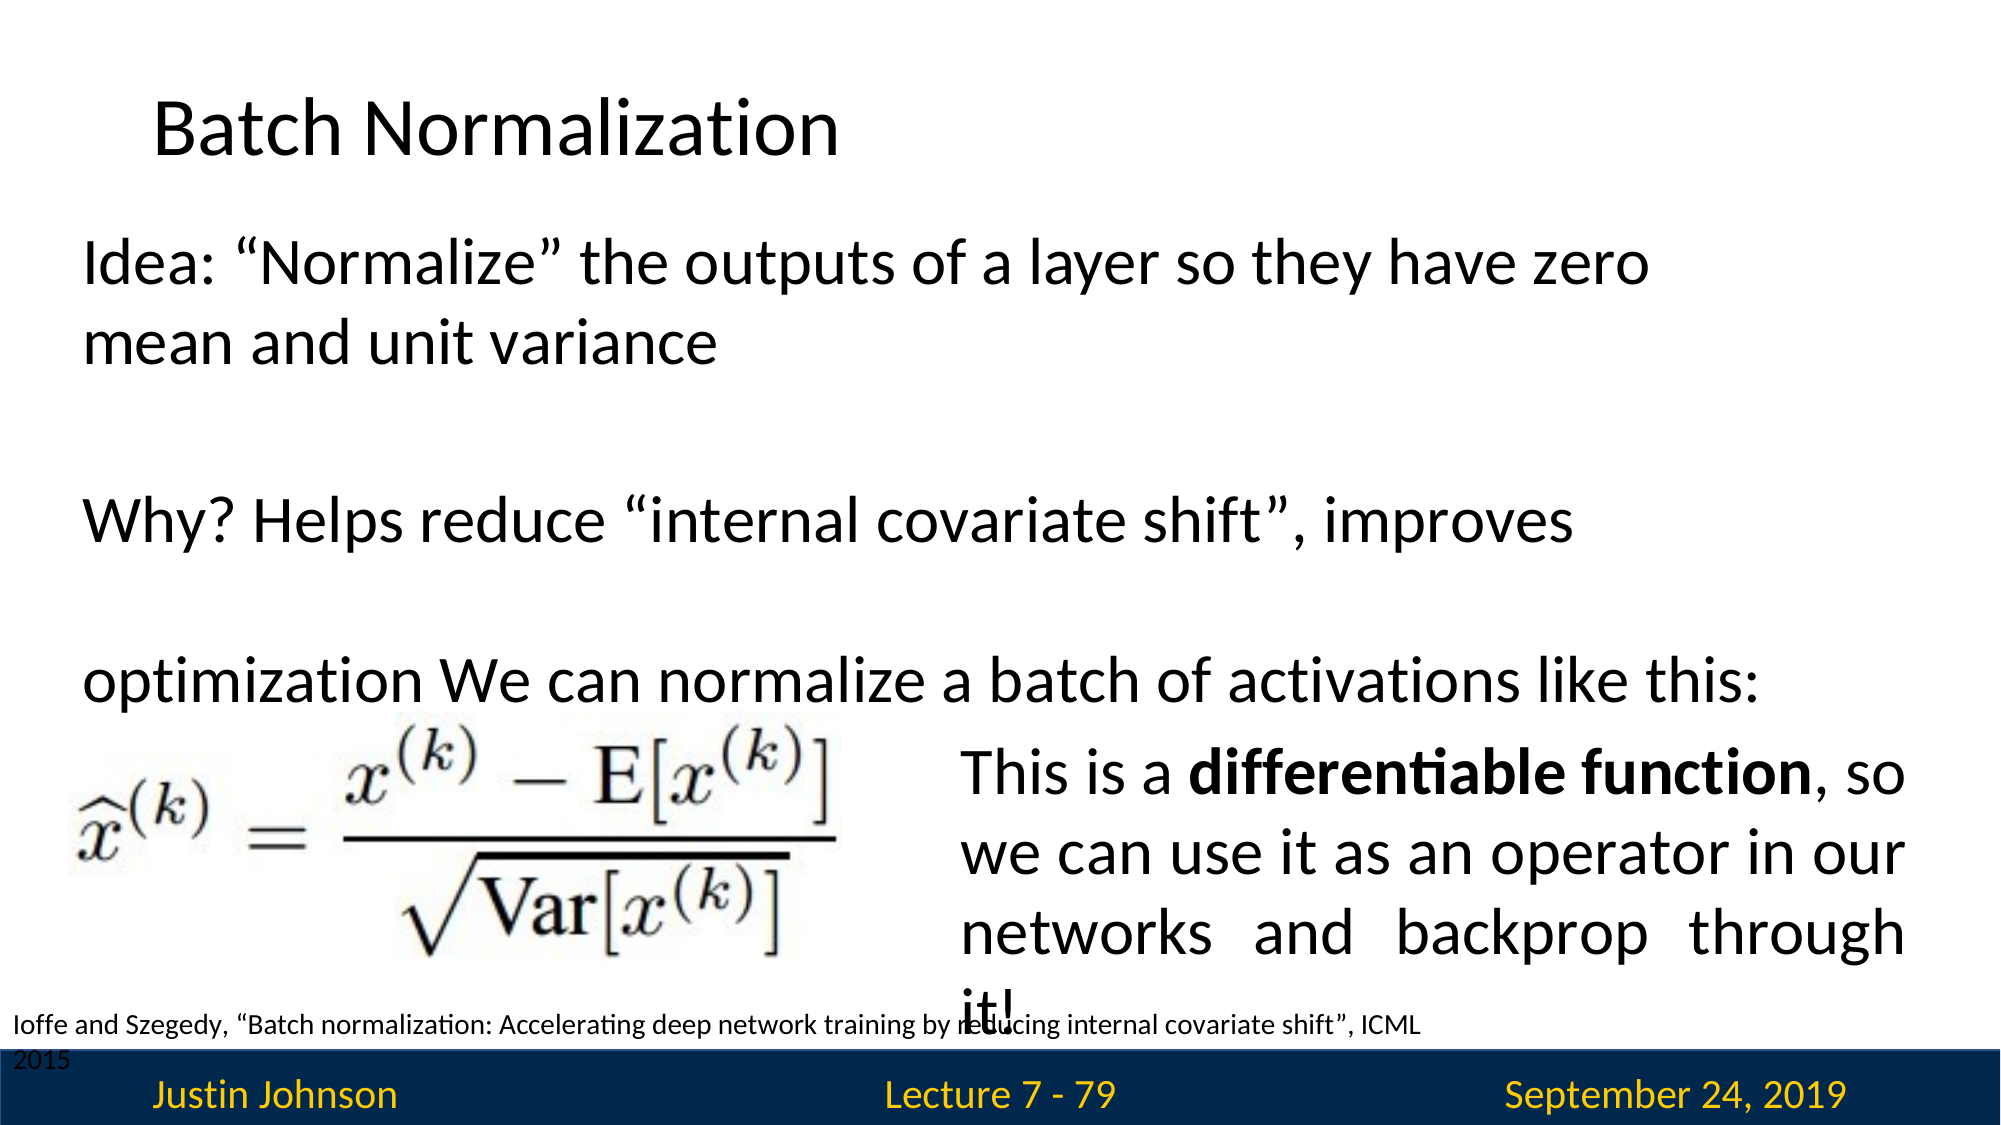

# Batch Normalization
Idea: “Normalize” the outputs of a layer so they have zero mean and unit variance
Why? Helps reduce “internal covariate shift”, improves optimization We can normalize a batch of activations like this:
This is a differentiable function, so we can use it as an operator in our networks and backprop through it!

Ioffe and Szegedy, “Batch normalization: Accelerating deep network training by reducing internal covariate shift”, ICML 2015
Justin Johnson
September 24, 2019
Lecture 7 - 79